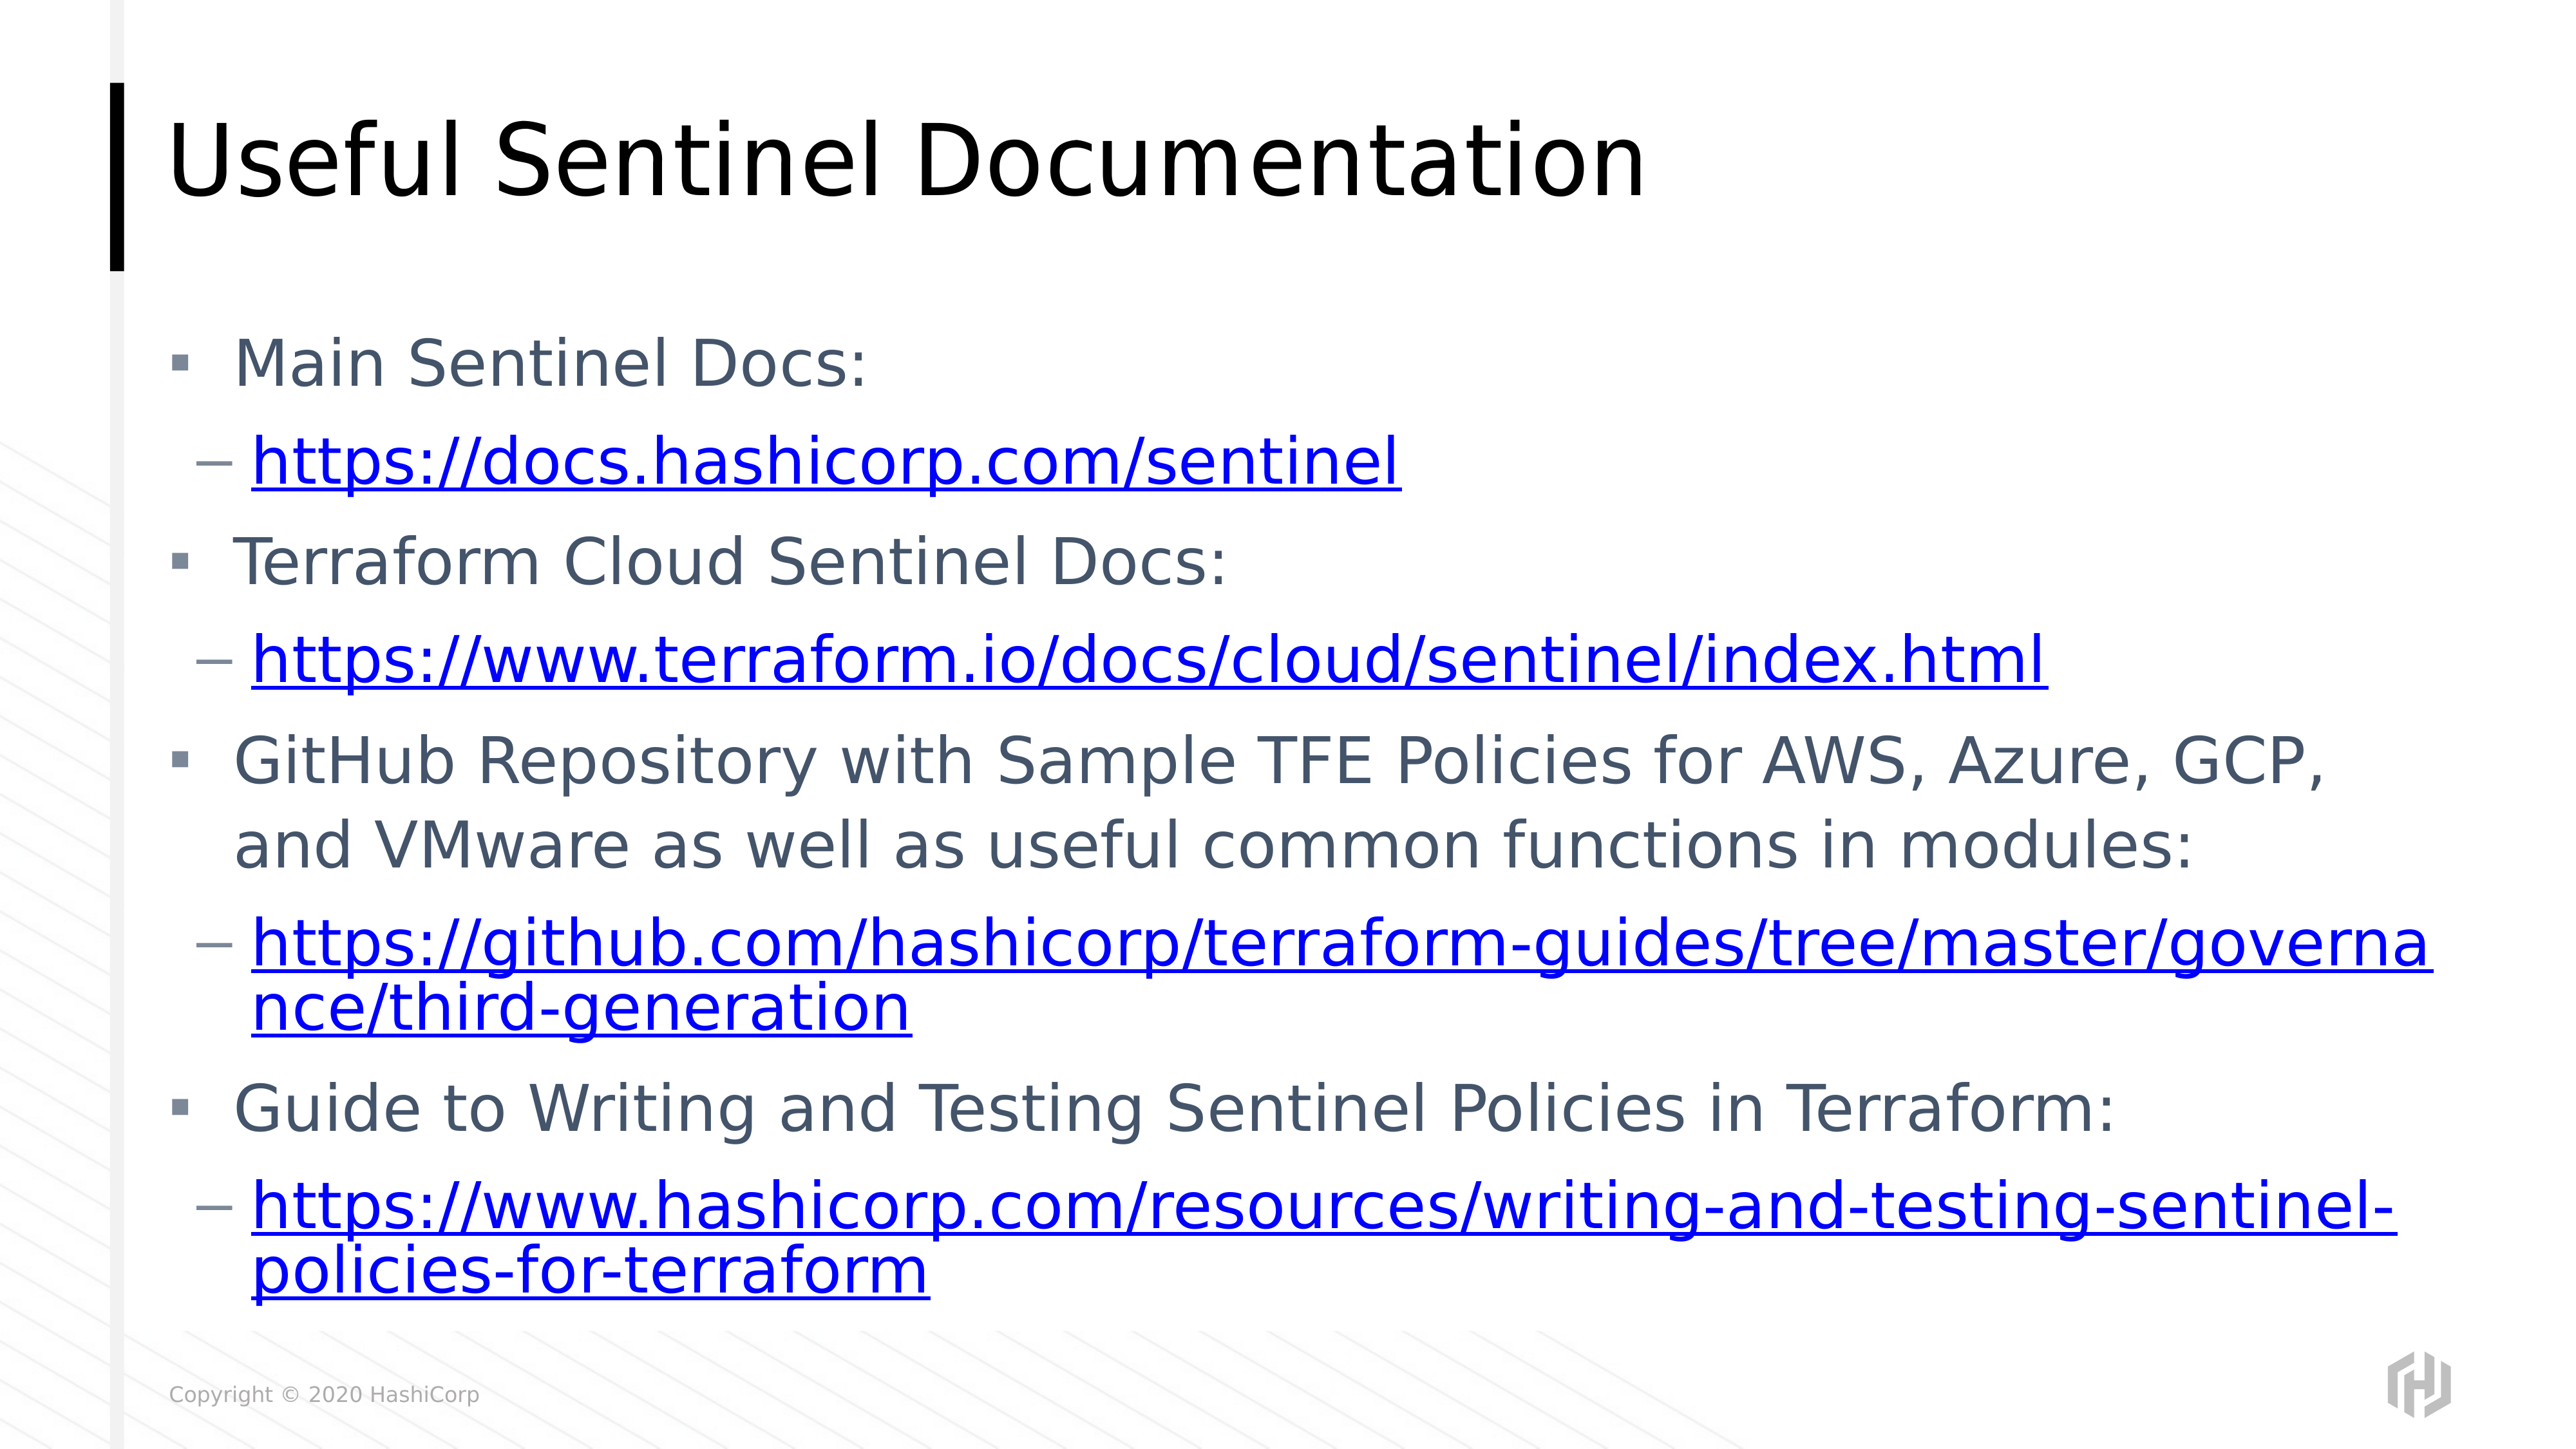

# Useful Sentinel Documentation
Main Sentinel Docs:
https://docs.hashicorp.com/sentinel
Terraform Cloud Sentinel Docs:
https://www.terraform.io/docs/cloud/sentinel/index.html
GitHub Repository with Sample TFE Policies for AWS, Azure, GCP, and VMware as well as useful common functions in modules:
https://github.com/hashicorp/terraform-guides/tree/master/governance/third-generation
Guide to Writing and Testing Sentinel Policies in Terraform:
https://www.hashicorp.com/resources/writing-and-testing-sentinel-policies-for-terraform